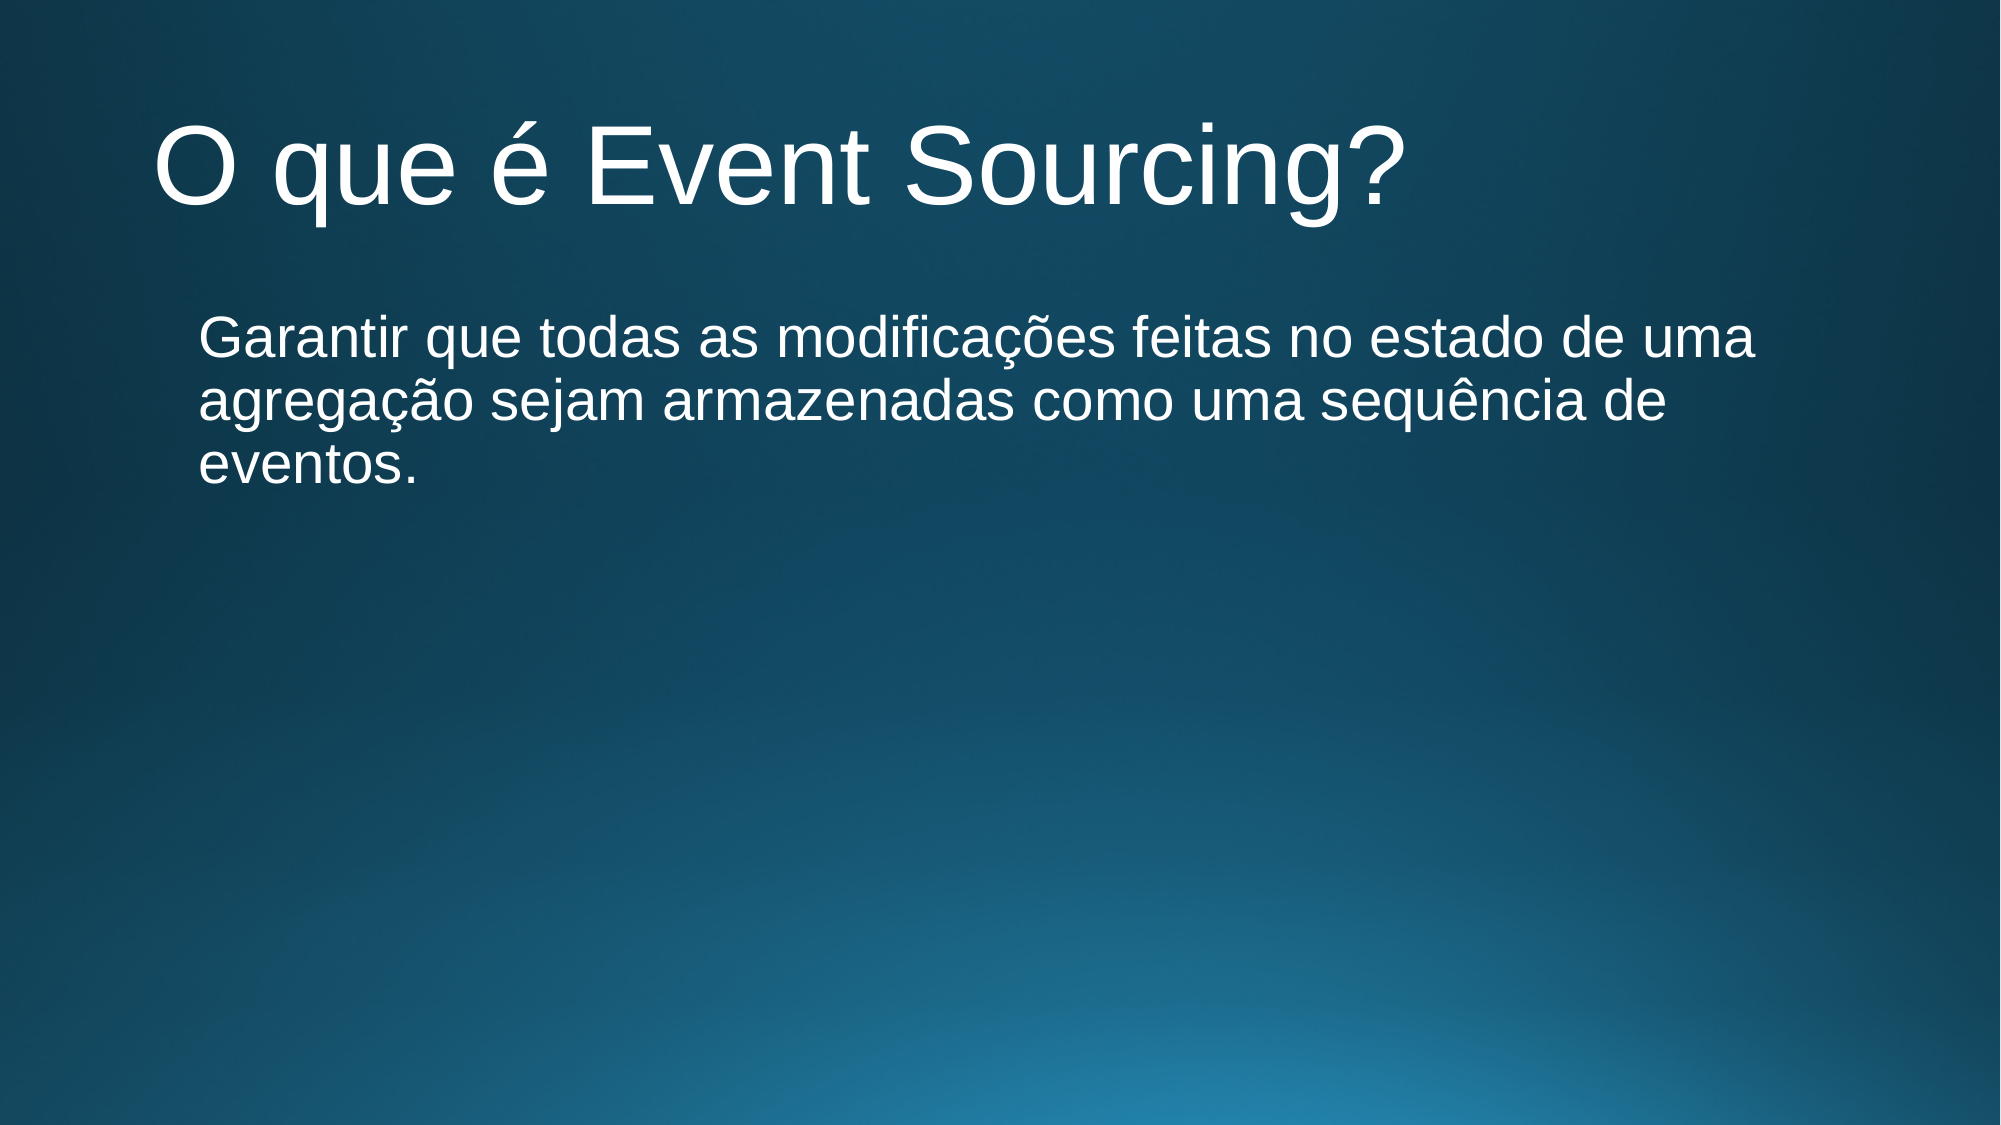

# O que é Event Sourcing?
Garantir que todas as modificações feitas no estado de uma agregação sejam armazenadas como uma sequência de eventos.